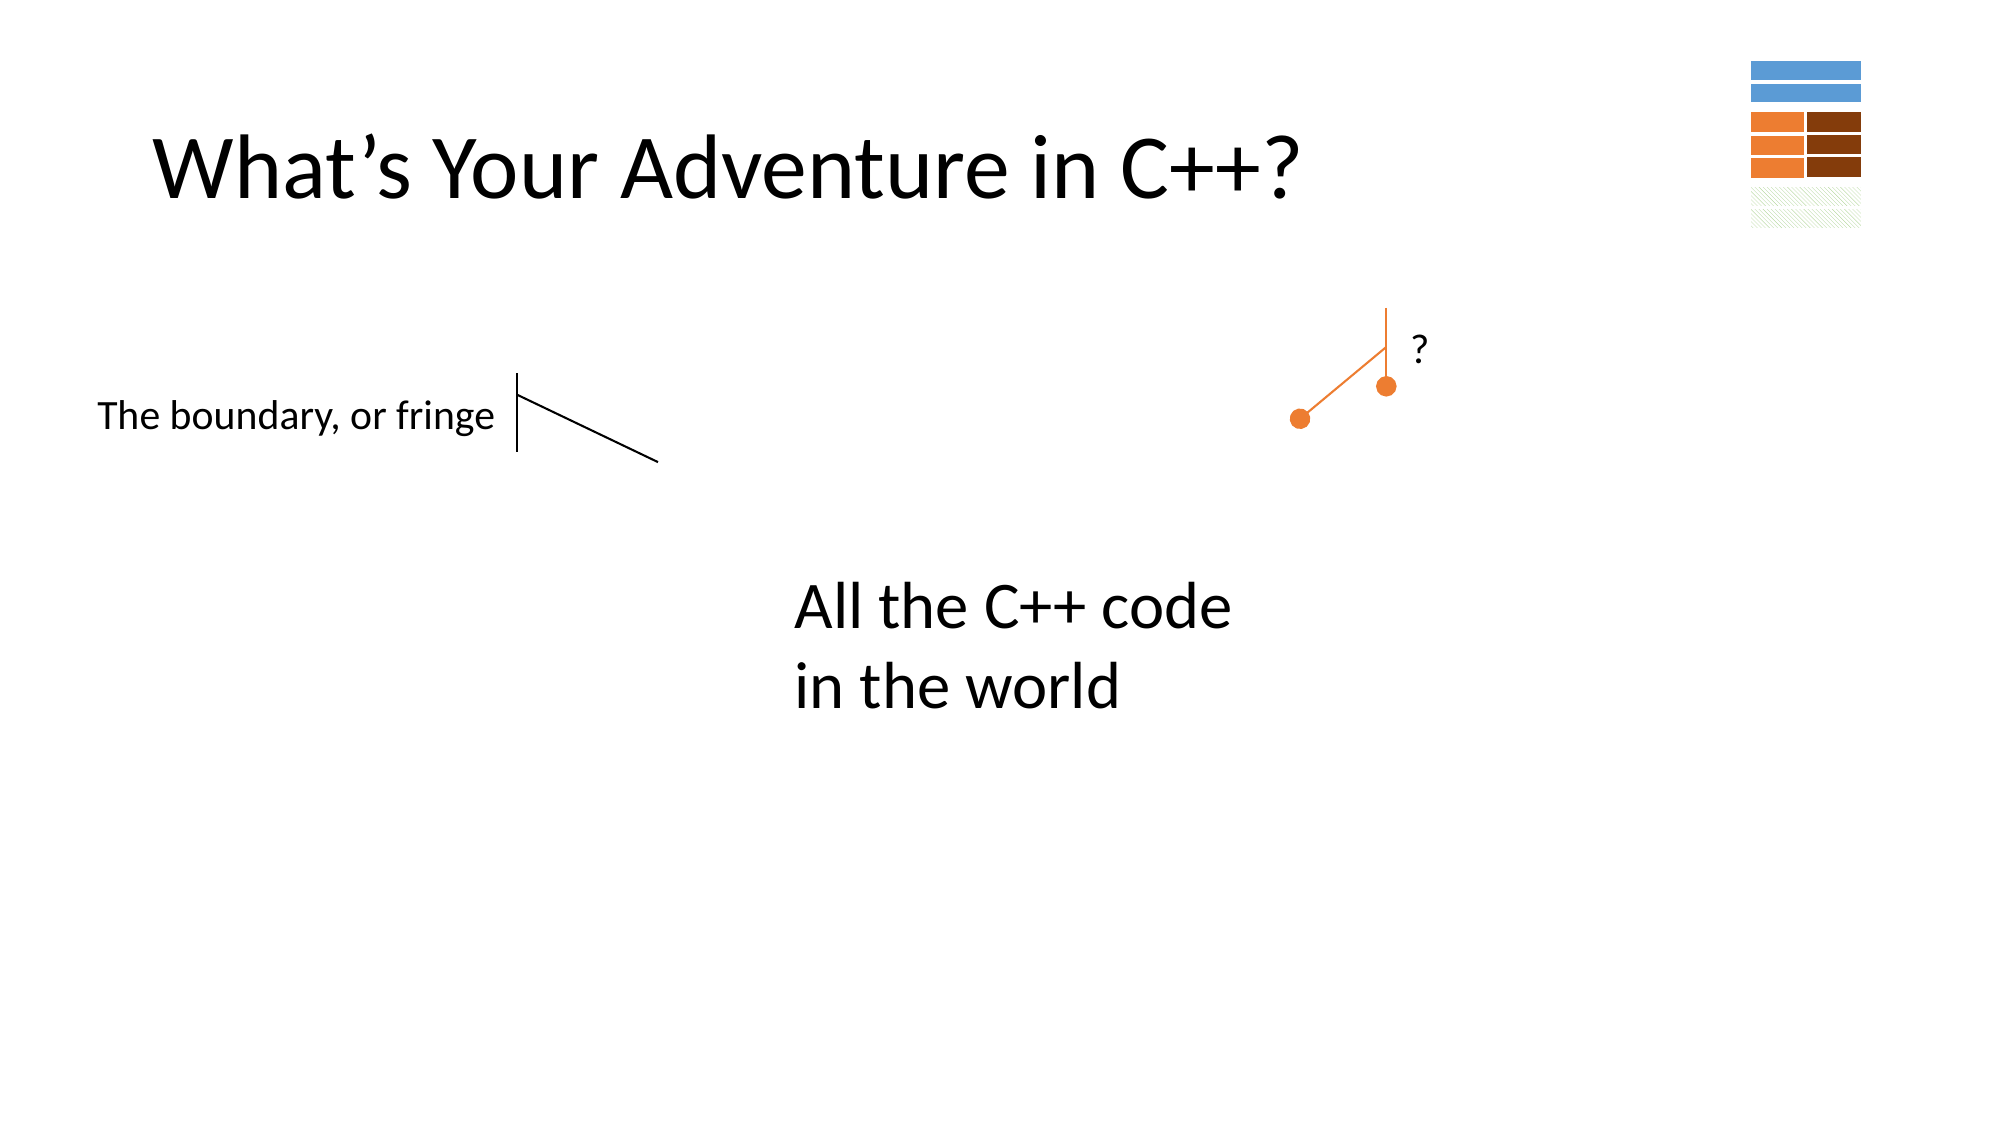

# What’s Your Adventure in C++?

?
The boundary, or fringe
All the C++ code in the world